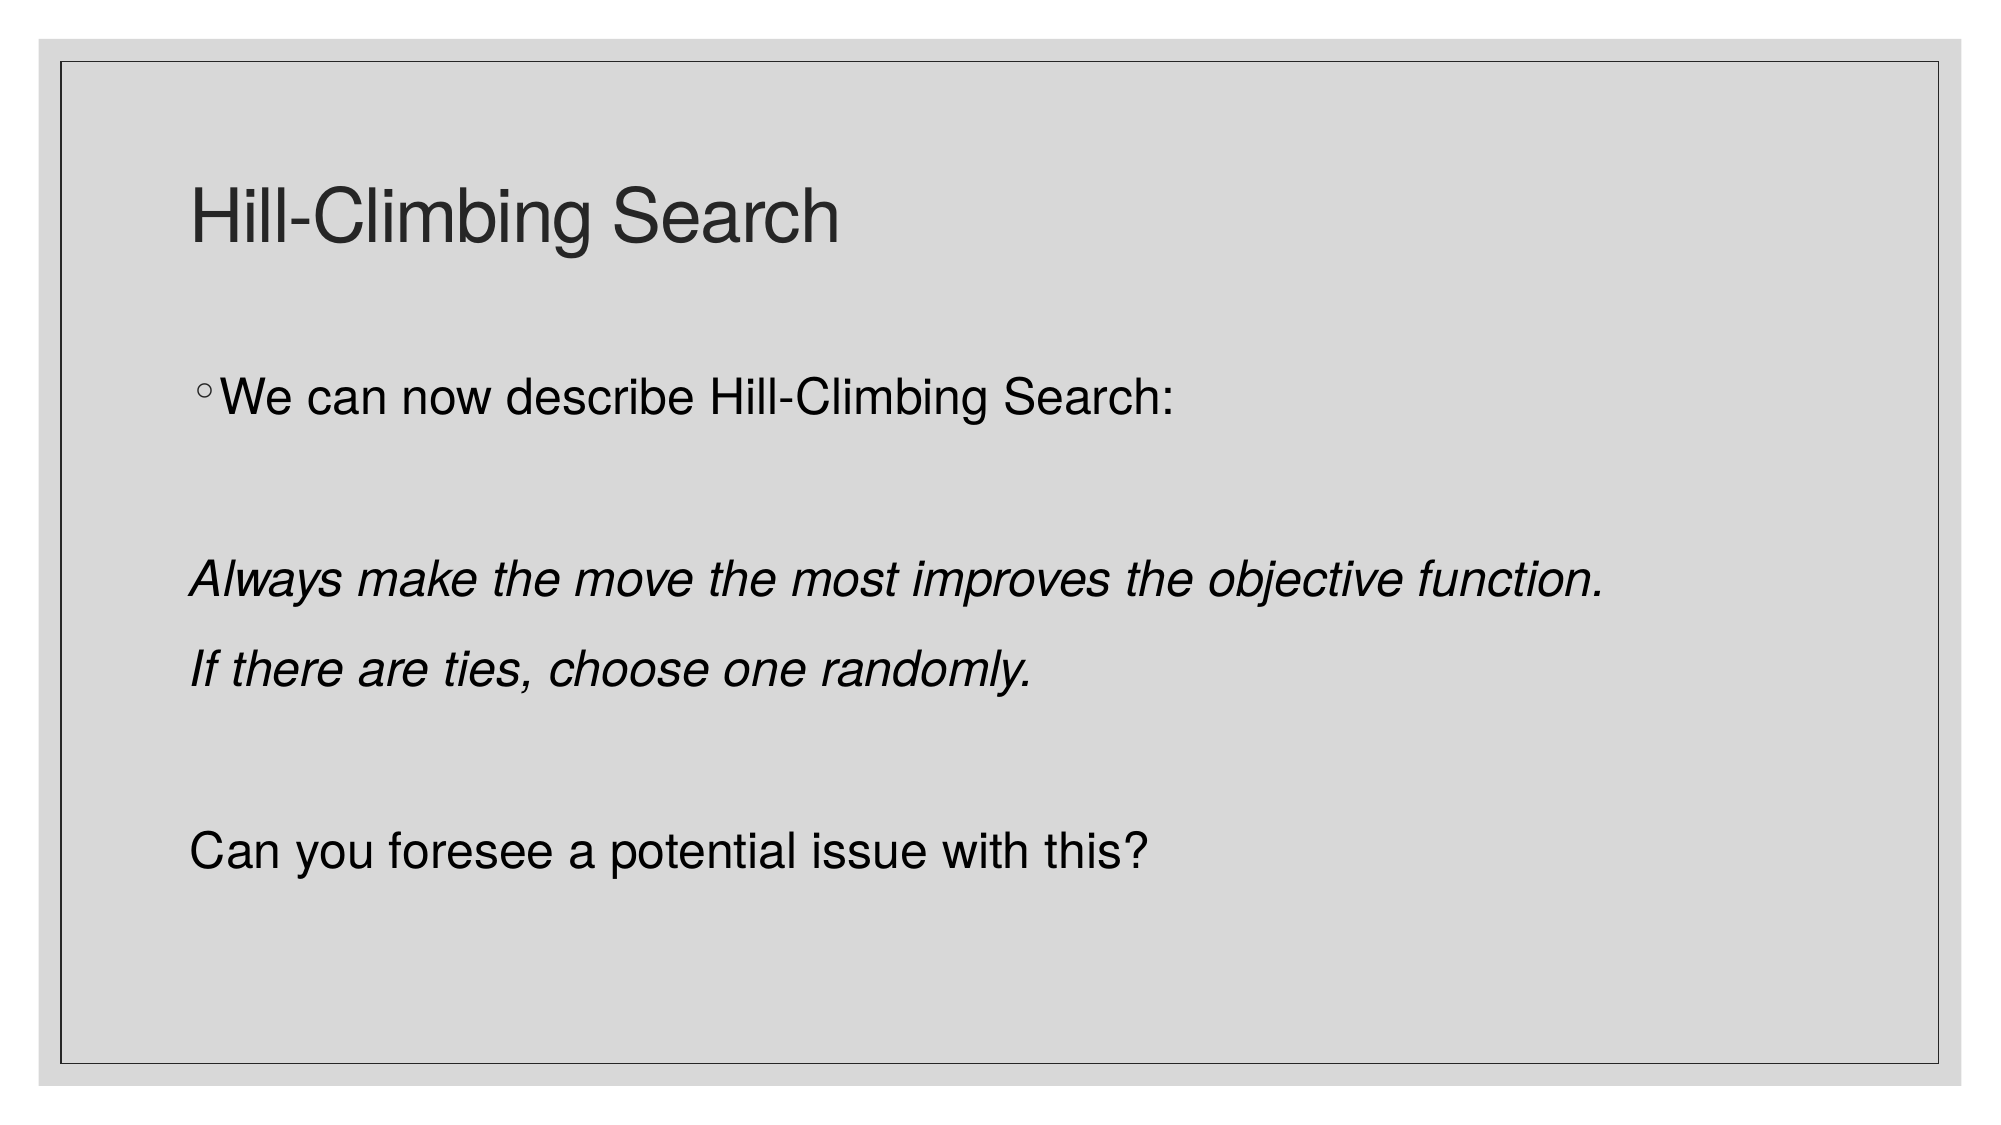

# Hill-Climbing Search
We can now describe Hill-Climbing Search:

Always make the move the most improves the objective function.
If there are ties, choose one randomly.

Can you foresee a potential issue with this?